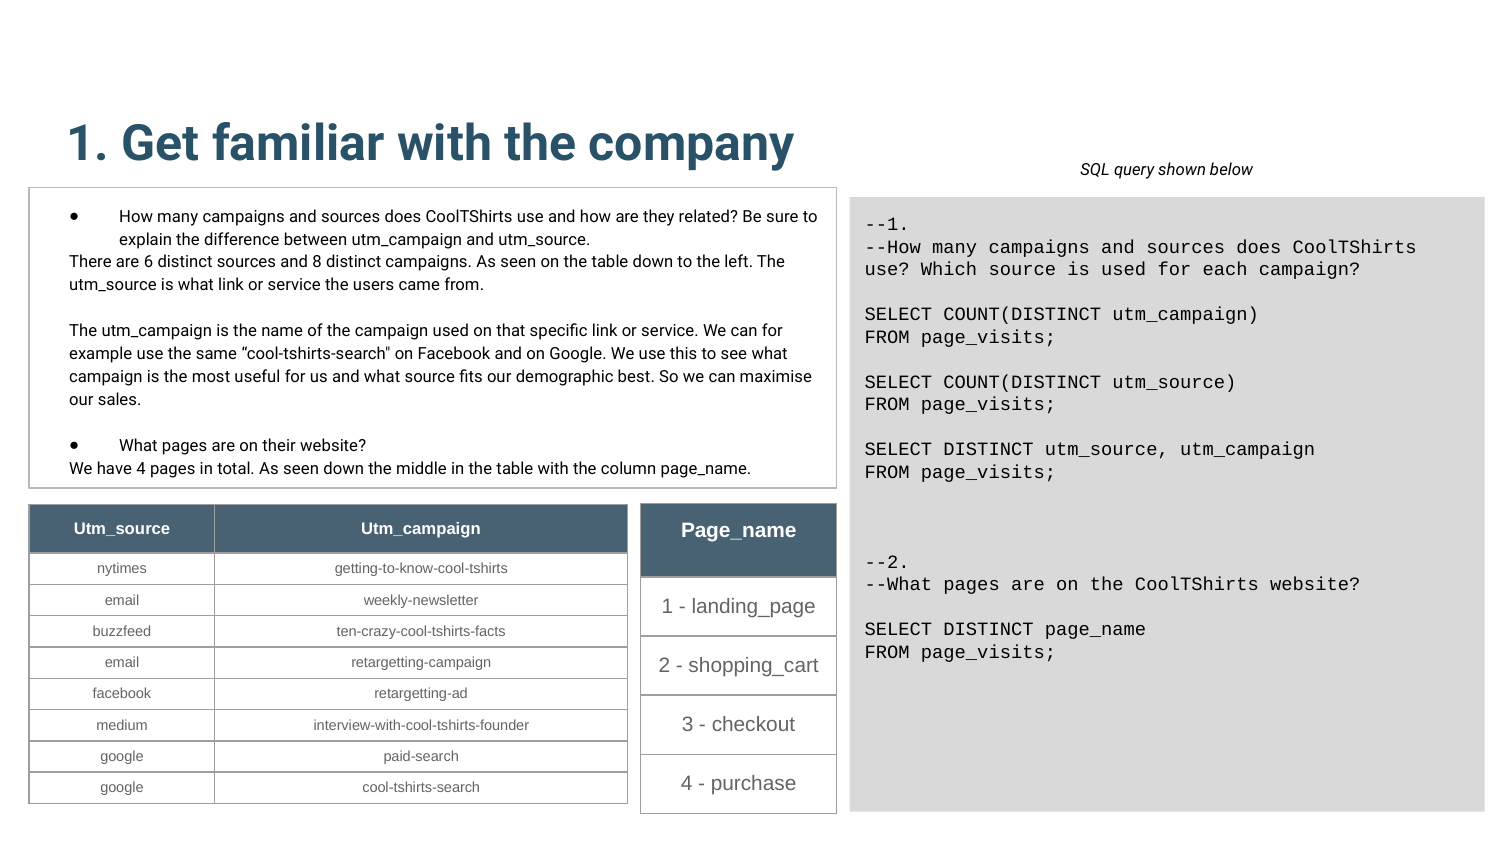

1. Get familiar with the company
SQL query shown below
How many campaigns and sources does CoolTShirts use and how are they related? Be sure to explain the difference between utm_campaign and utm_source.
There are 6 distinct sources and 8 distinct campaigns. As seen on the table down to the left. The utm_source is what link or service the users came from.

The utm_campaign is the name of the campaign used on that specific link or service. We can for example use the same “cool-tshirts-search" on Facebook and on Google. We use this to see what campaign is the most useful for us and what source fits our demographic best. So we can maximise our sales.

What pages are on their website?
We have 4 pages in total. As seen down the middle in the table with the column page_name.
--1.
--How many campaigns and sources does CoolTShirts use? Which source is used for each campaign?

SELECT COUNT(DISTINCT utm_campaign)
FROM page_visits;
SELECT COUNT(DISTINCT utm_source)
FROM page_visits;
SELECT DISTINCT utm_source, utm_campaign
FROM page_visits;

--2.
--What pages are on the CoolTShirts website?

SELECT DISTINCT page_name
FROM page_visits;

| Page\_name |
| --- |
| 1 - landing\_page |
| 2 - shopping\_cart |
| 3 - checkout |
| 4 - purchase |
| Utm\_source | Utm\_campaign |
| --- | --- |
| nytimes | getting-to-know-cool-tshirts |
| email | weekly-newsletter |
| buzzfeed | ten-crazy-cool-tshirts-facts |
| email | retargetting-campaign |
| facebook | retargetting-ad |
| medium | interview-with-cool-tshirts-founder |
| google | paid-search |
| google | cool-tshirts-search |